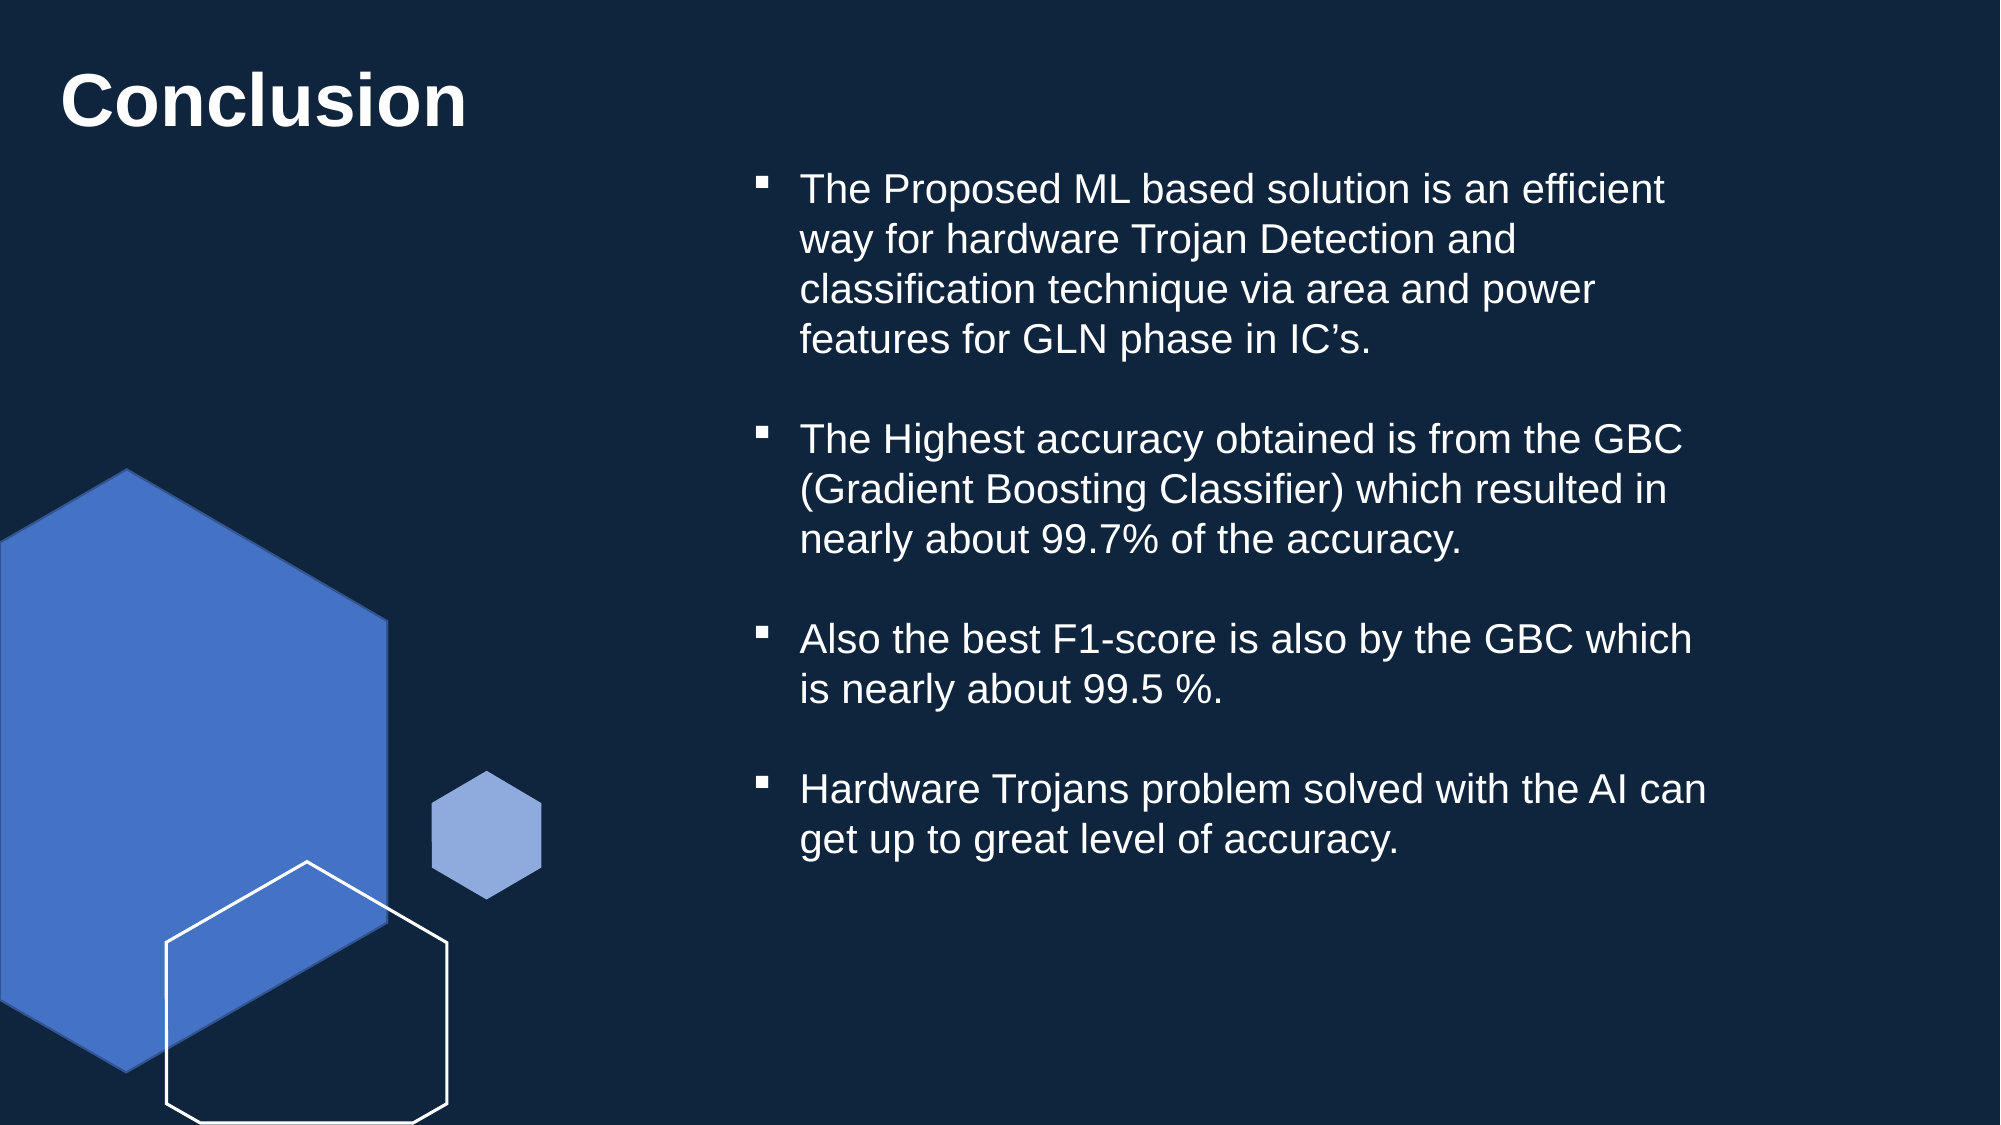

# Conclusion
The Proposed ML based solution is an efficient way for hardware Trojan Detection and classification technique via area and power features for GLN phase in IC’s.

The Highest accuracy obtained is from the GBC (Gradient Boosting Classifier) which resulted in nearly about 99.7% of the accuracy.

Also the best F1-score is also by the GBC which is nearly about 99.5 %.

Hardware Trojans problem solved with the AI can get up to great level of accuracy.